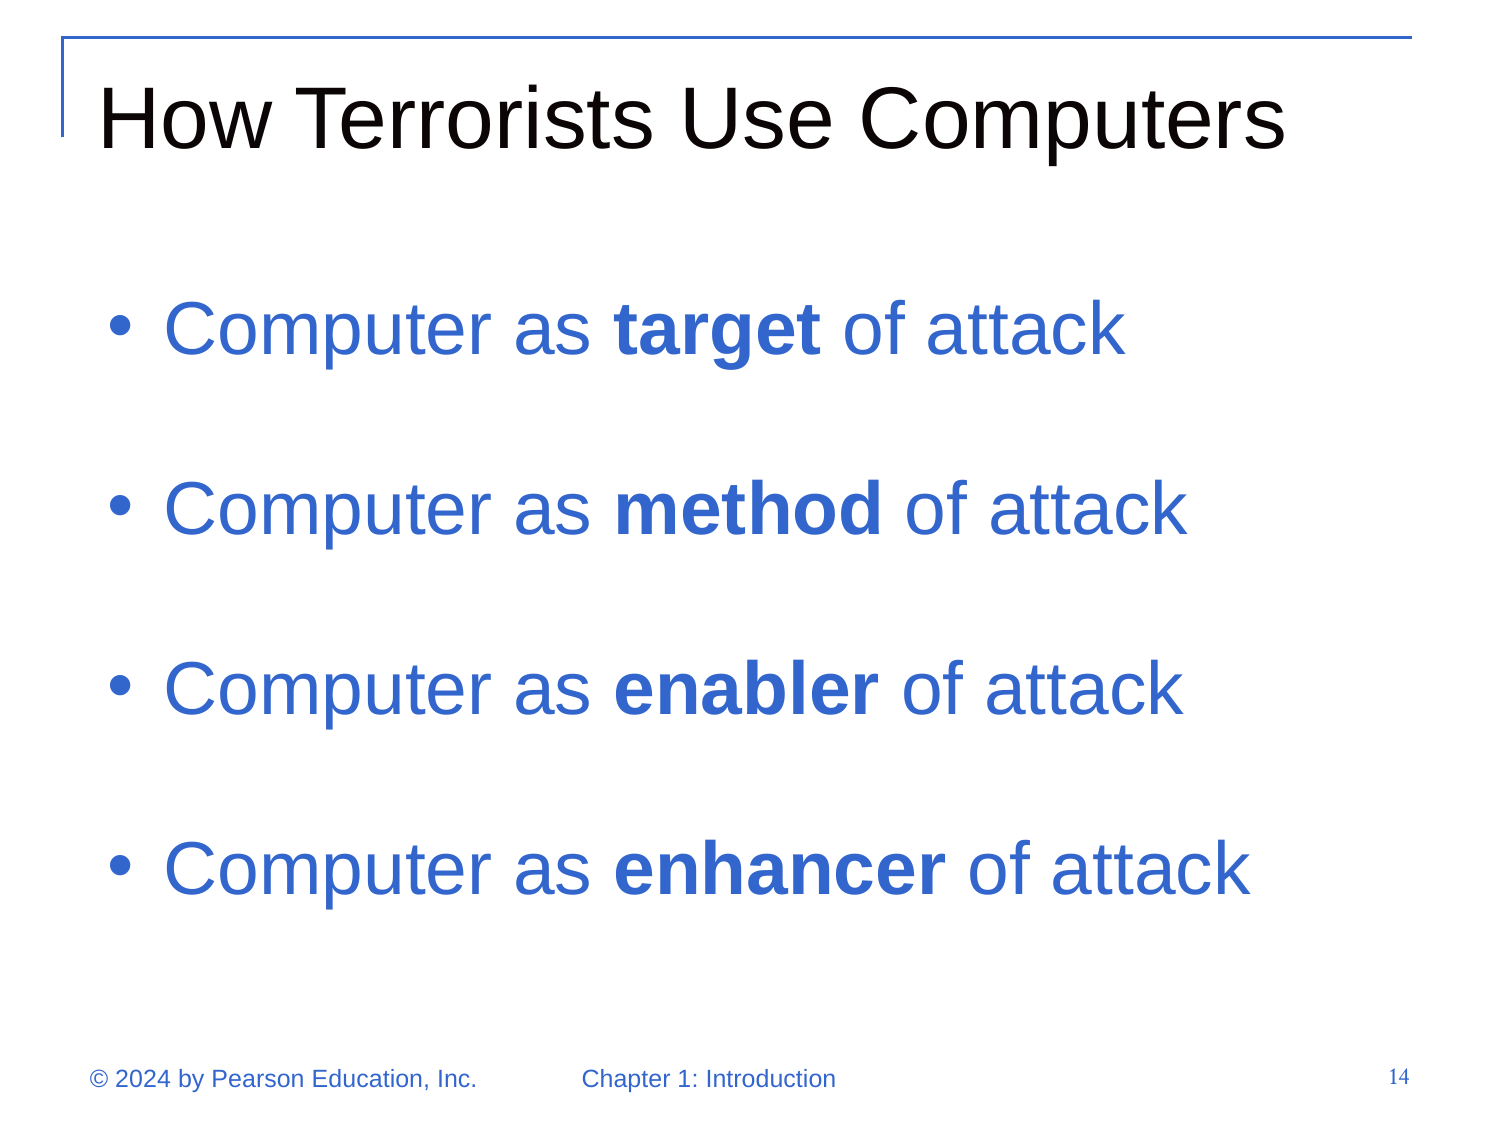

How Terrorists Use Computers

Computer as target of attack

Computer as method of attack

Computer as enabler of attack

Computer as enhancer of attack

14